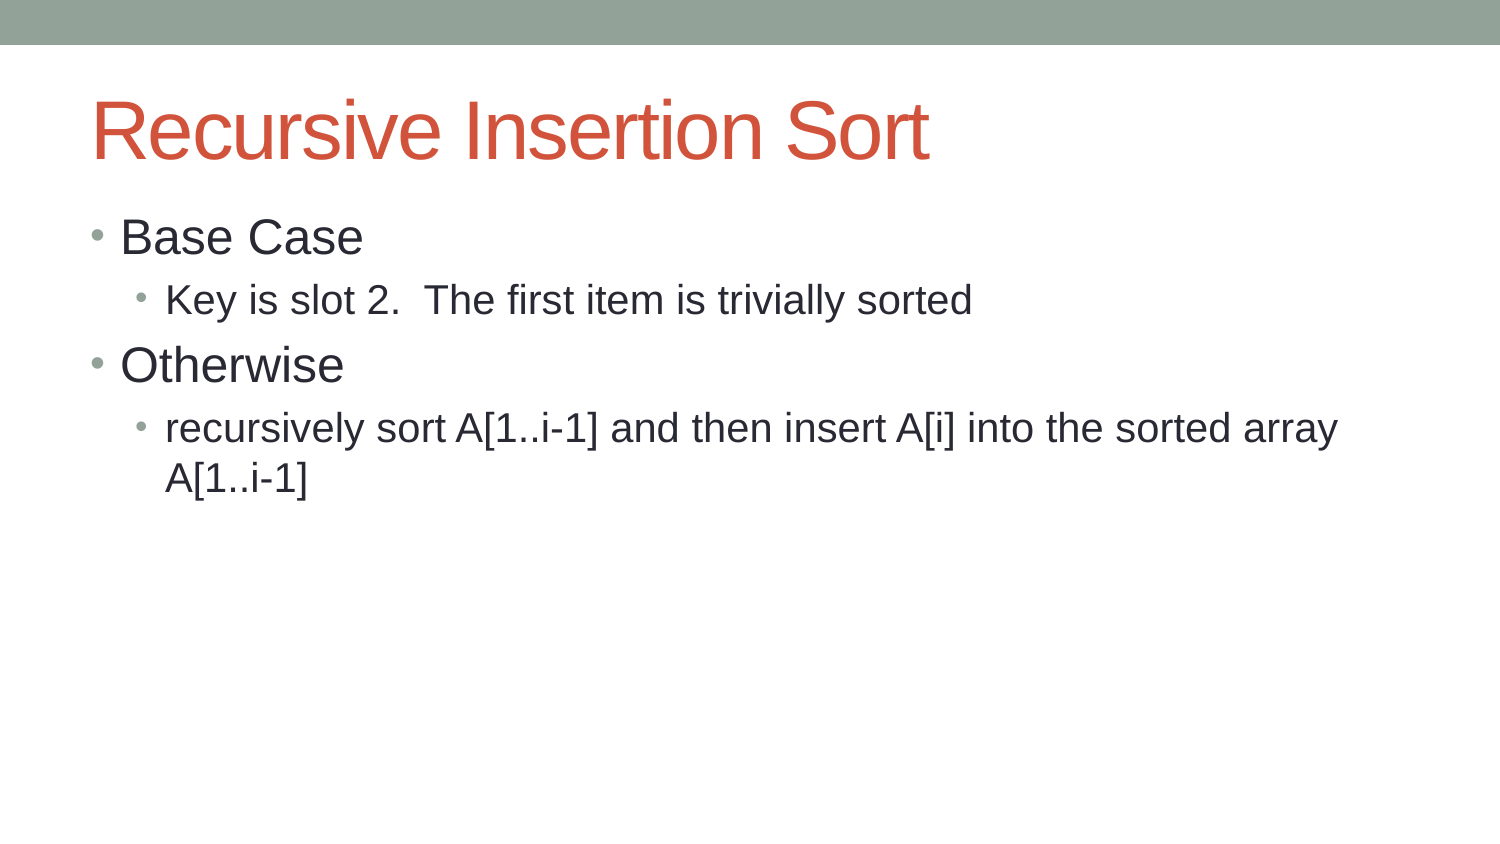

# Recursive Insertion Sort
Base Case
Key is slot 2.  The first item is trivially sorted
Otherwise
recursively sort A[1..i-1] and then insert A[i] into the sorted array A[1..i-1]